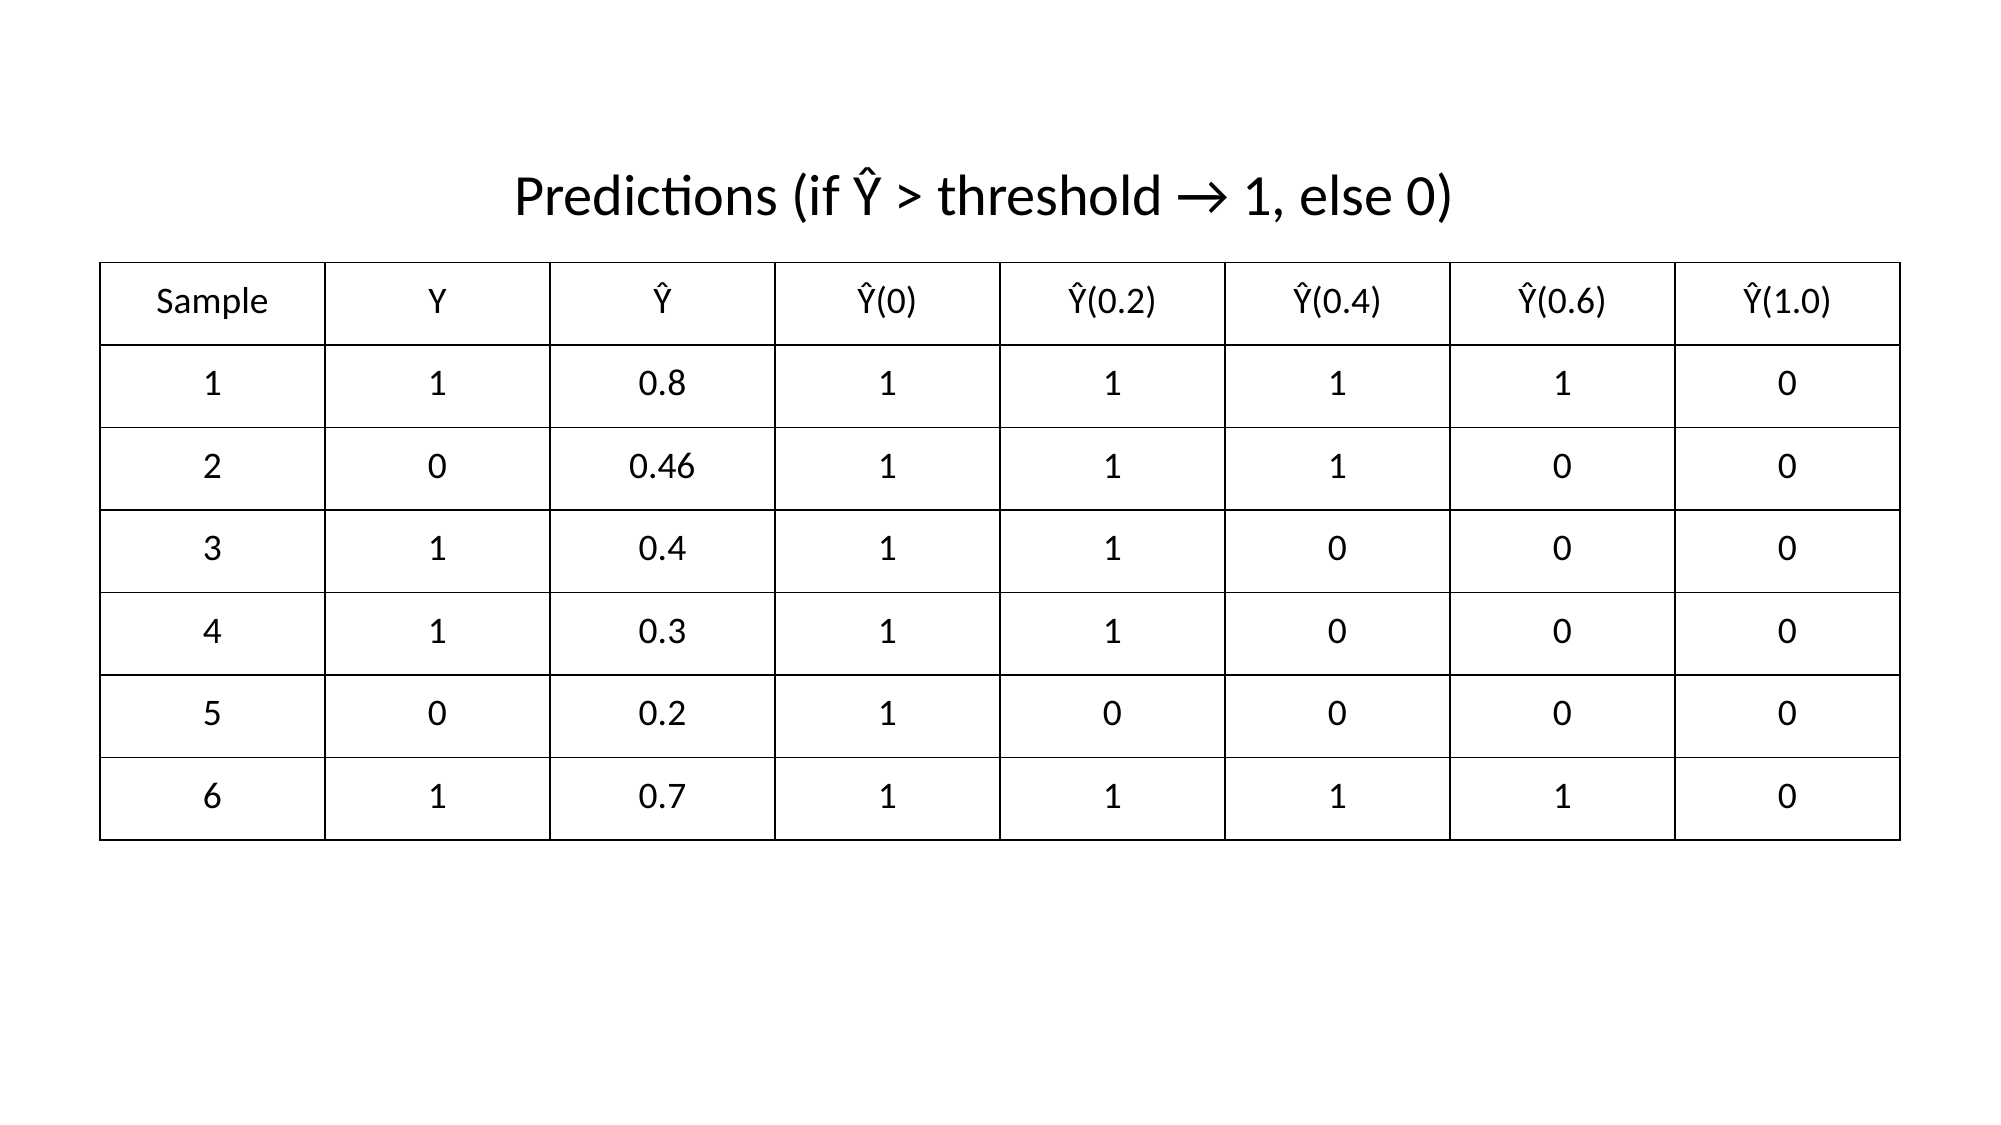

Predictions (if Ŷ > threshold → 1, else 0)
| Sample | Y | Ŷ | Ŷ(0) | Ŷ(0.2) | Ŷ(0.4) | Ŷ(0.6) | Ŷ(1.0) |
| --- | --- | --- | --- | --- | --- | --- | --- |
| 1 | 1 | 0.8 | 1 | 1 | 1 | 1 | 0 |
| 2 | 0 | 0.46 | 1 | 1 | 1 | 0 | 0 |
| 3 | 1 | 0.4 | 1 | 1 | 0 | 0 | 0 |
| 4 | 1 | 0.3 | 1 | 1 | 0 | 0 | 0 |
| 5 | 0 | 0.2 | 1 | 0 | 0 | 0 | 0 |
| 6 | 1 | 0.7 | 1 | 1 | 1 | 1 | 0 |